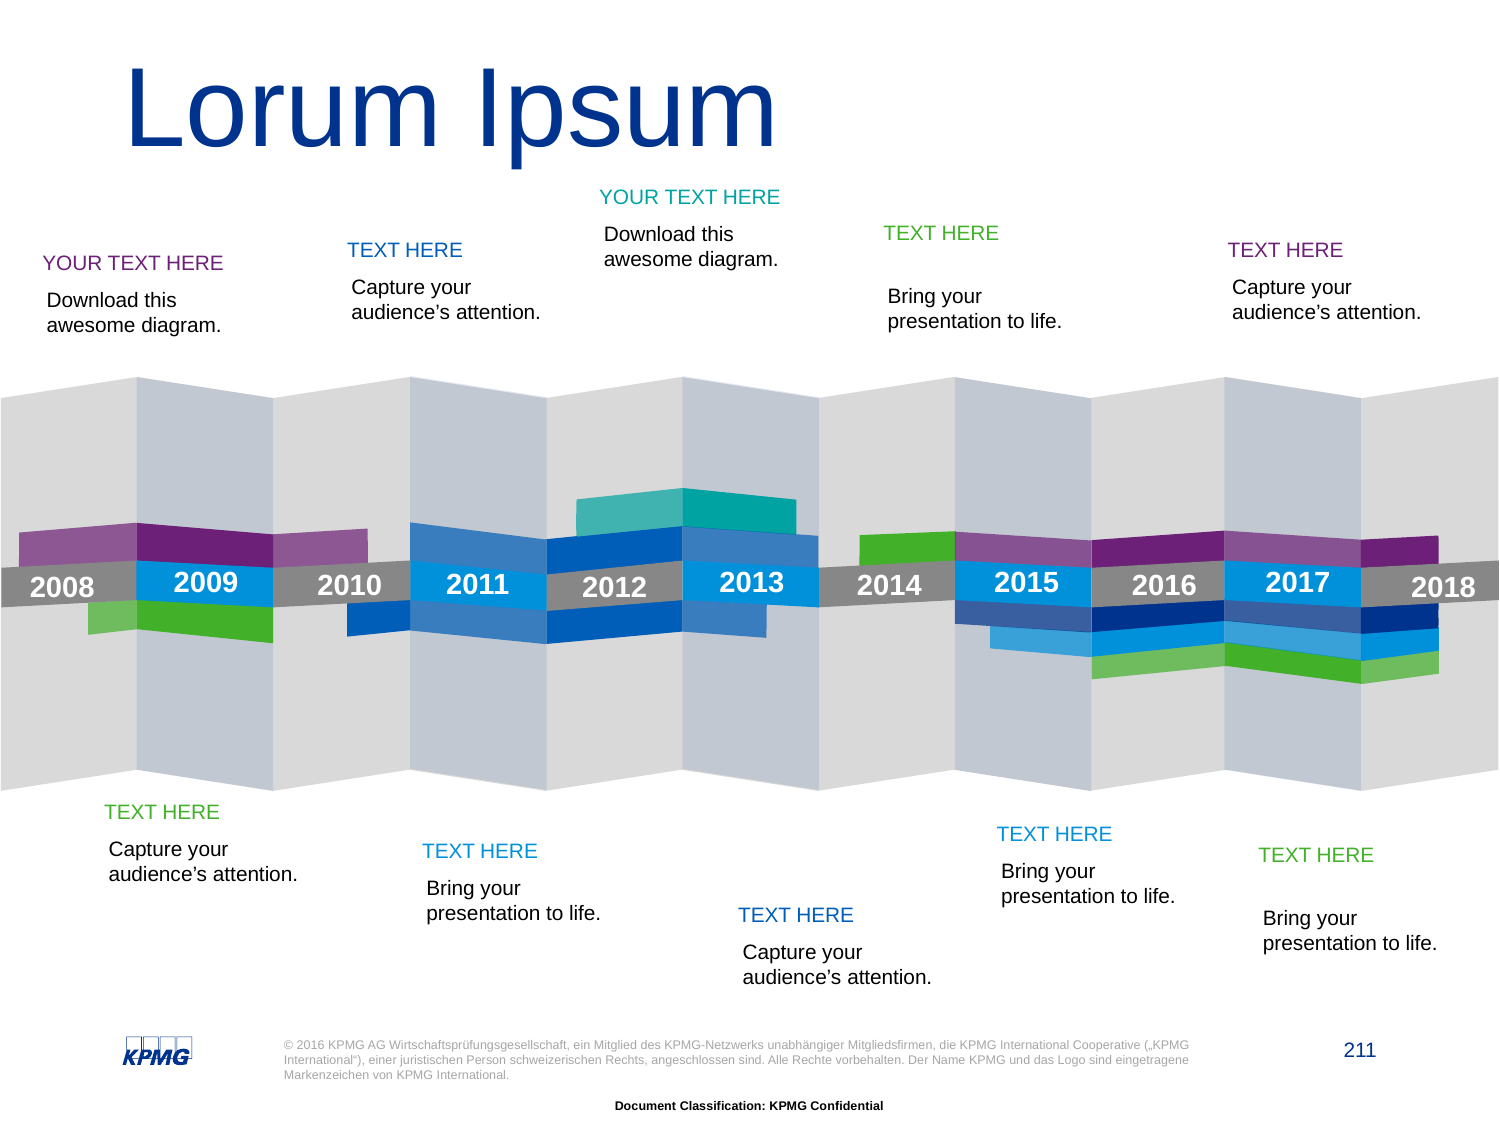

# Lorum Ipsum
YOUR TEXT HERE
Download this awesome diagram.
TEXT HERE
Bring your presentation to life.
TEXT HERE
Capture your audience’s attention.
TEXT HERE
Capture your audience’s attention.
YOUR TEXT HERE
Download this awesome diagram.

2009
2013
2015
2017
2011
2010
2014
2016

2008
2012
2018

TEXT HERE
Capture your audience’s attention.
TEXT HERE
Bring your presentation to life.
TEXT HERE
Bring your presentation to life.
TEXT HERE
Bring your presentation to life.
TEXT HERE
Capture your audience’s attention.